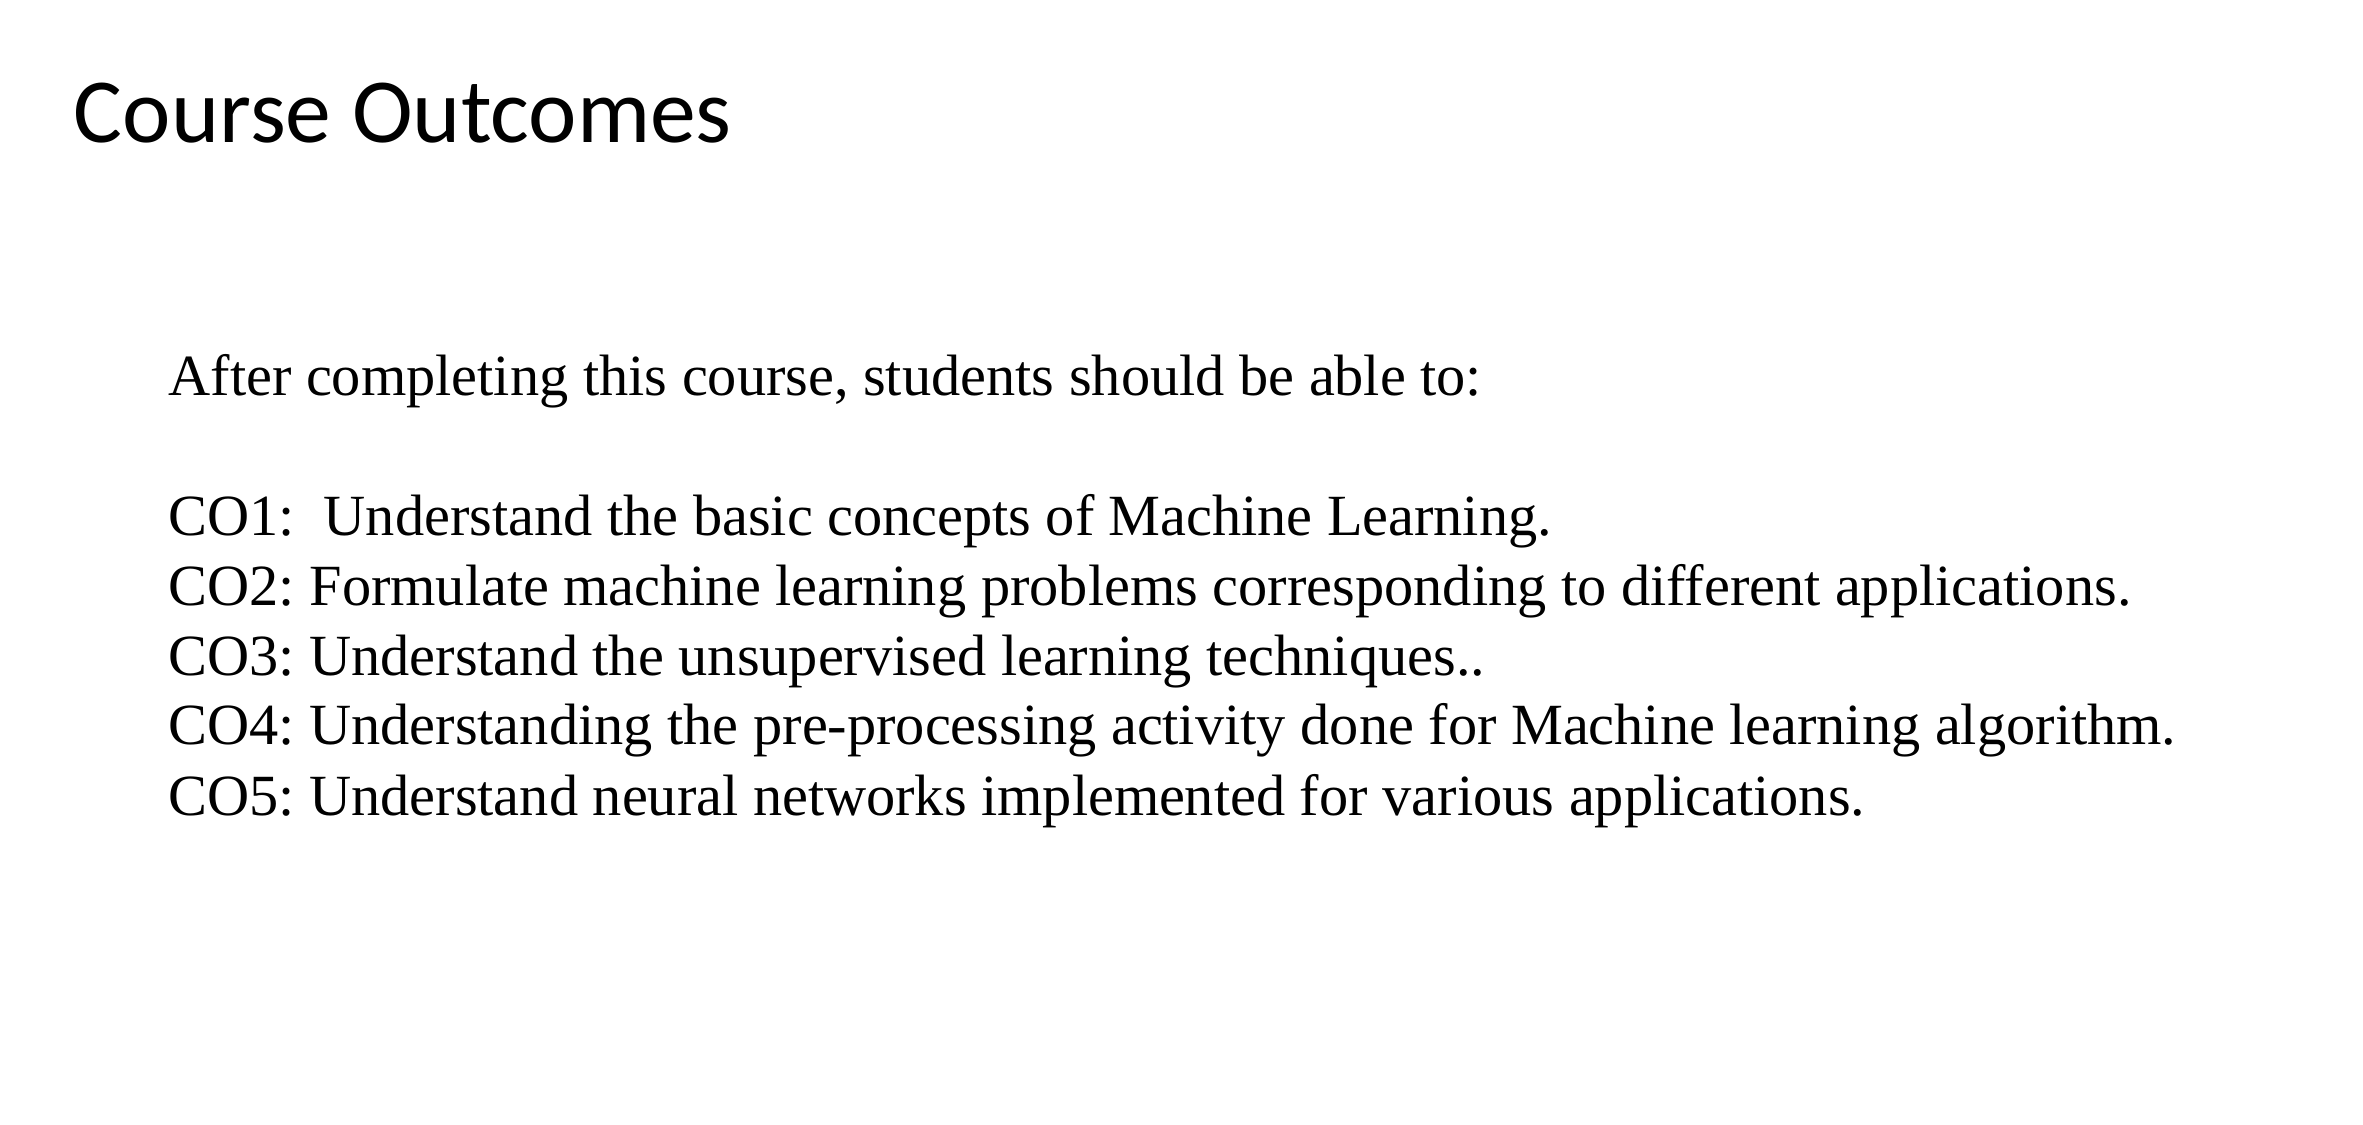

# Course Outcomes
2
After completing this course, students should be able to:

CO1:  Understand the basic concepts of Machine Learning.
CO2: Formulate machine learning problems corresponding to different applications.
CO3: Understand the unsupervised learning techniques..
CO4: Understanding the pre-processing activity done for Machine learning algorithm.
CO5: Understand neural networks implemented for various applications.